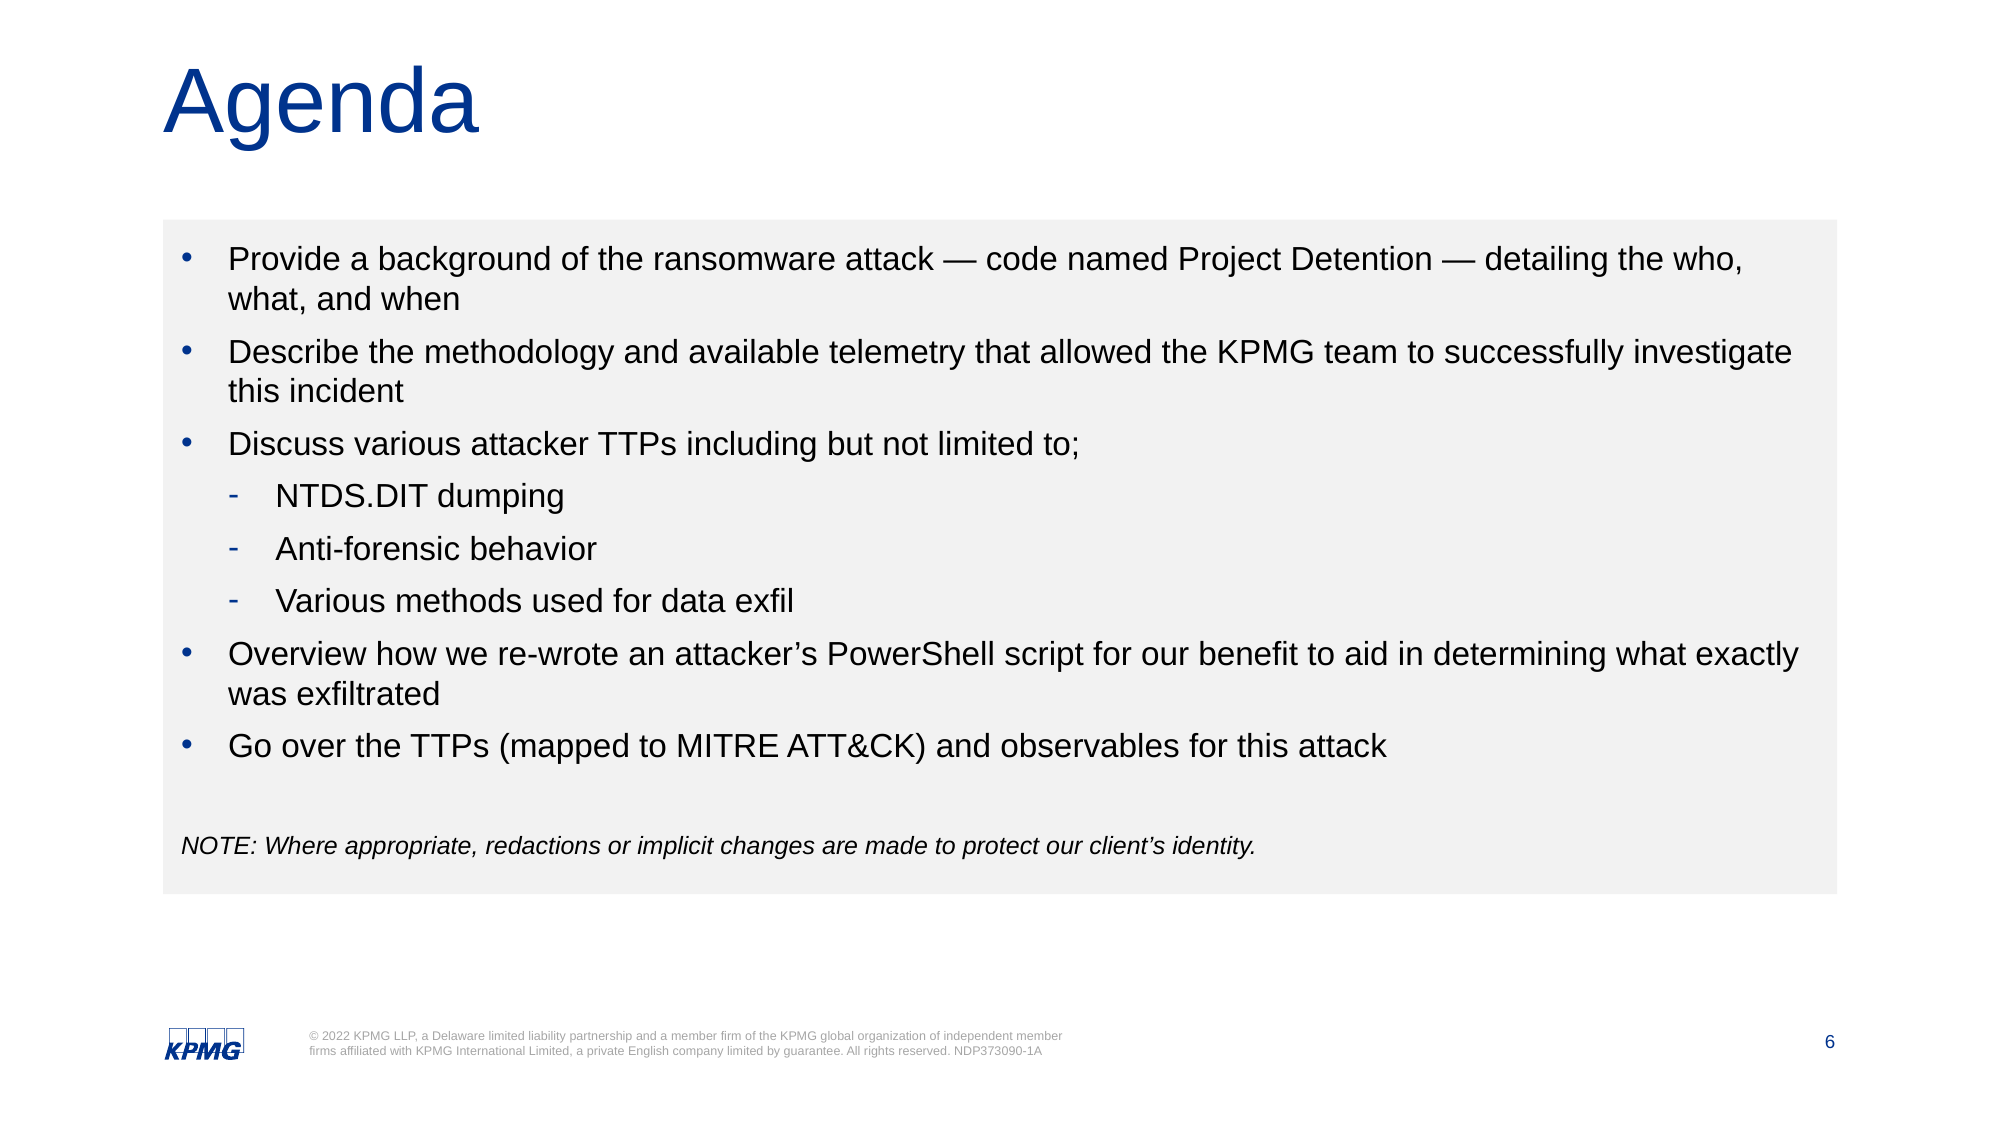

# Agenda
Provide a background of the ransomware attack — code named Project Detention — detailing the who, what, and when
Describe the methodology and available telemetry that allowed the KPMG team to successfully investigate this incident
Discuss various attacker TTPs including but not limited to;
NTDS.DIT dumping
Anti-forensic behavior
Various methods used for data exfil
Overview how we re-wrote an attacker’s PowerShell script for our benefit to aid in determining what exactly was exfiltrated
Go over the TTPs (mapped to MITRE ATT&CK) and observables for this attack

NOTE: Where appropriate, redactions or implicit changes are made to protect our client’s identity.